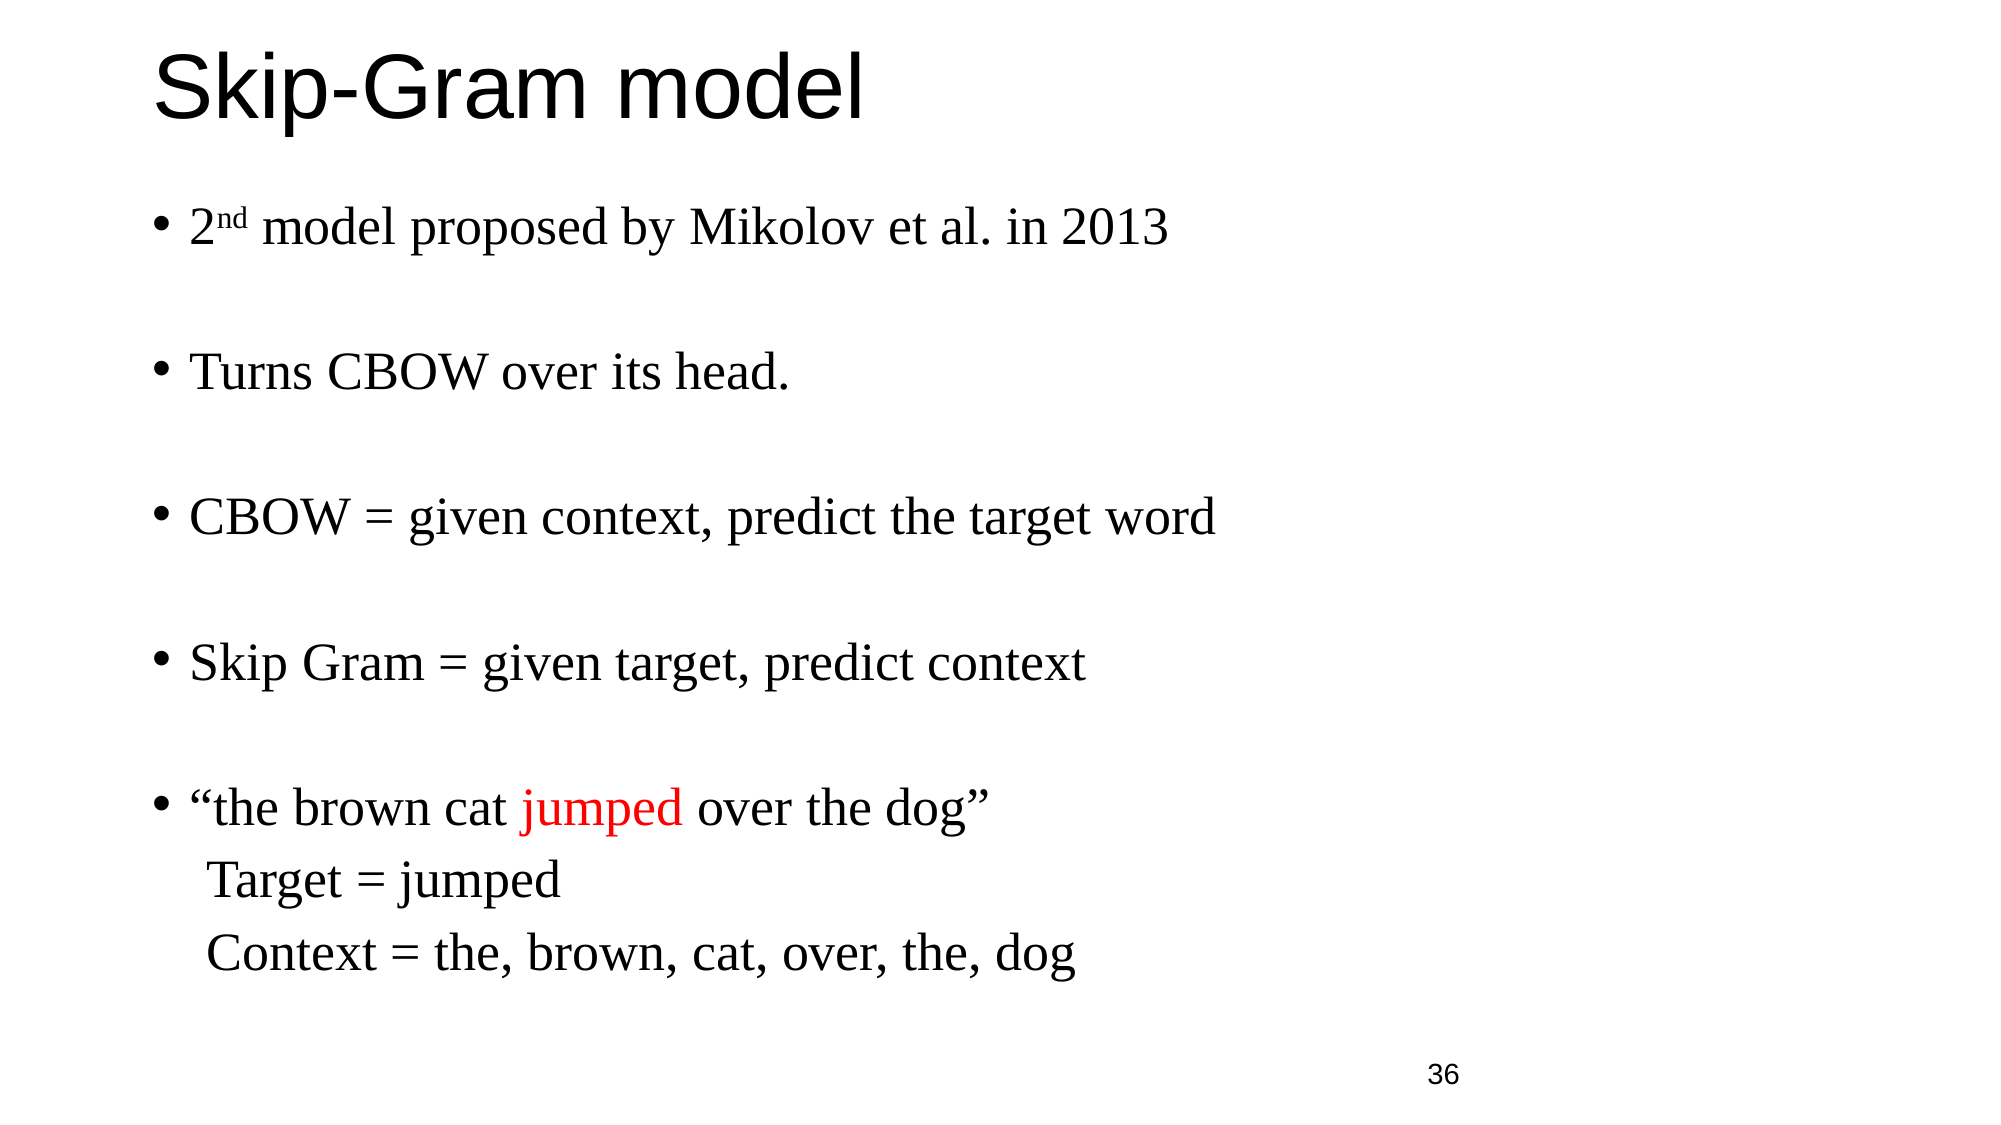

# Skip-Gram model
2nd model proposed by Mikolov et al. in 2013

Turns CBOW over its head.

CBOW = given context, predict the target word

Skip Gram = given target, predict context

“the brown cat jumped over the dog”
    Target = jumped
    Context = the, brown, cat, over, the, dog

36